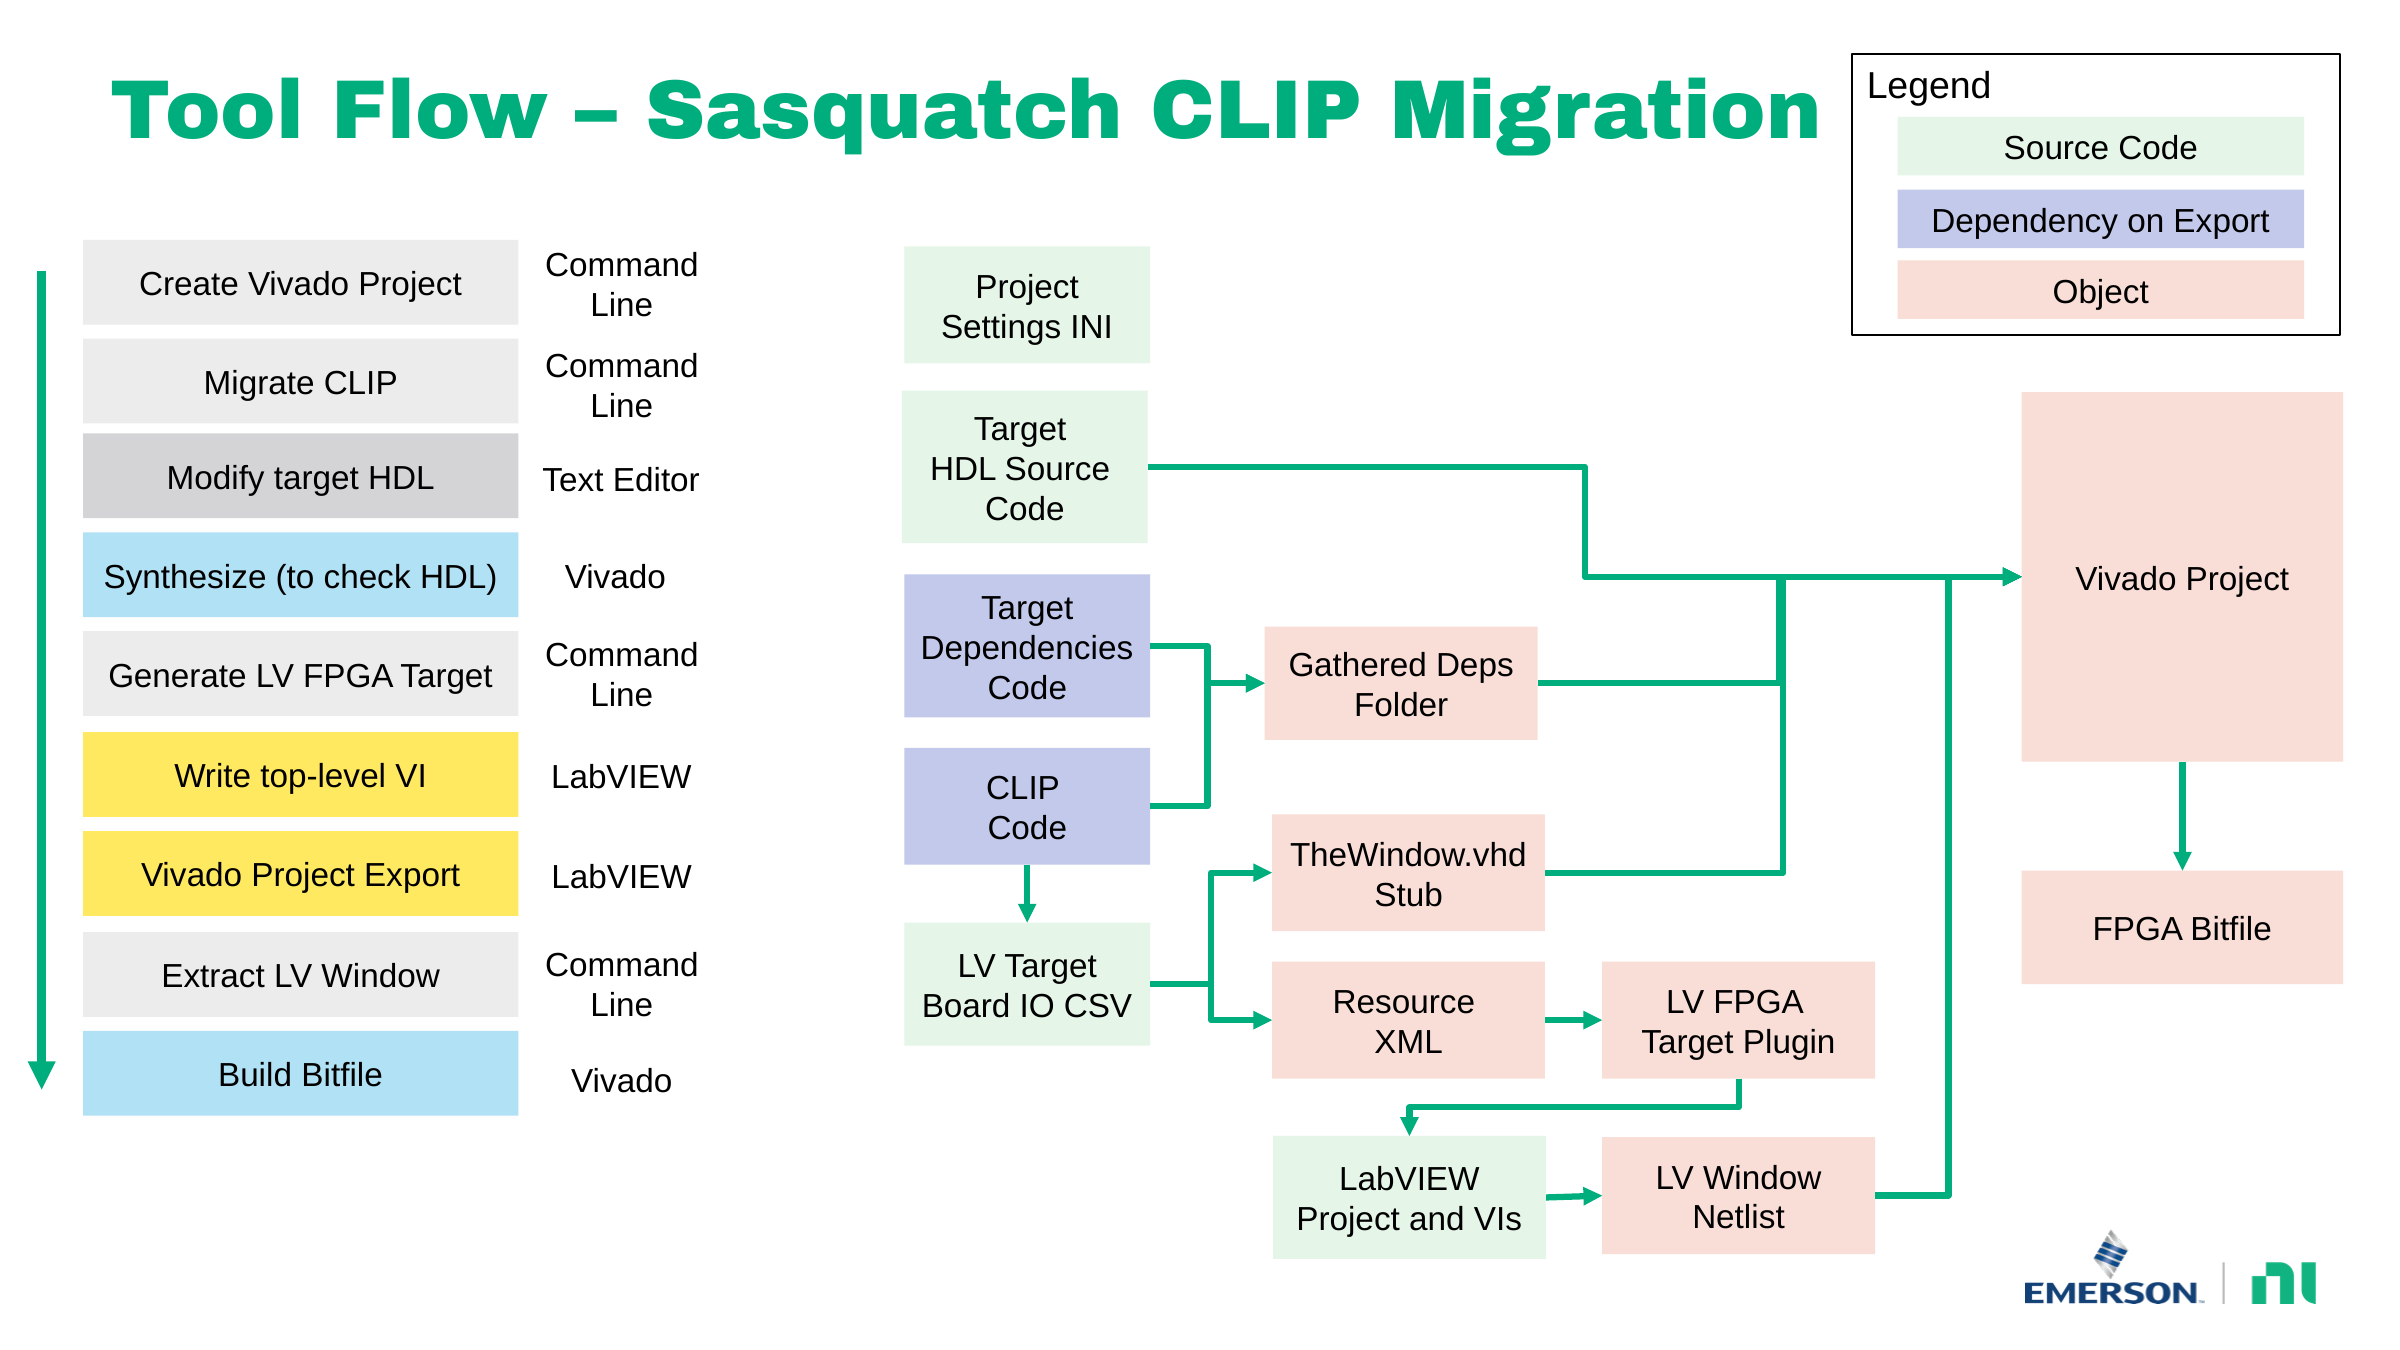

Legend
# Tool Flow – Sasquatch CLIP Migration
Source Code
Dependency on Export
Command Line
Create Vivado Project
Project Settings INI
Object
Command Line
Migrate CLIP
Target
HDL Source
Code
Vivado Project
Modify target HDL
Text Editor
Synthesize (to check HDL)
Vivado
Target
Dependencies
Code
Command Line
Gathered Deps Folder
Generate LV FPGA Target
Write top-level VI
CLIP
Code
LabVIEW
TheWindow.vhd
Stub
Vivado Project Export
LabVIEW
FPGA Bitfile
LV Target Board IO CSV
Extract LV Window
Command Line
Resource
XML
LV FPGA
Target Plugin
Build Bitfile
Vivado
LabVIEW Project and VIs
LV Window Netlist